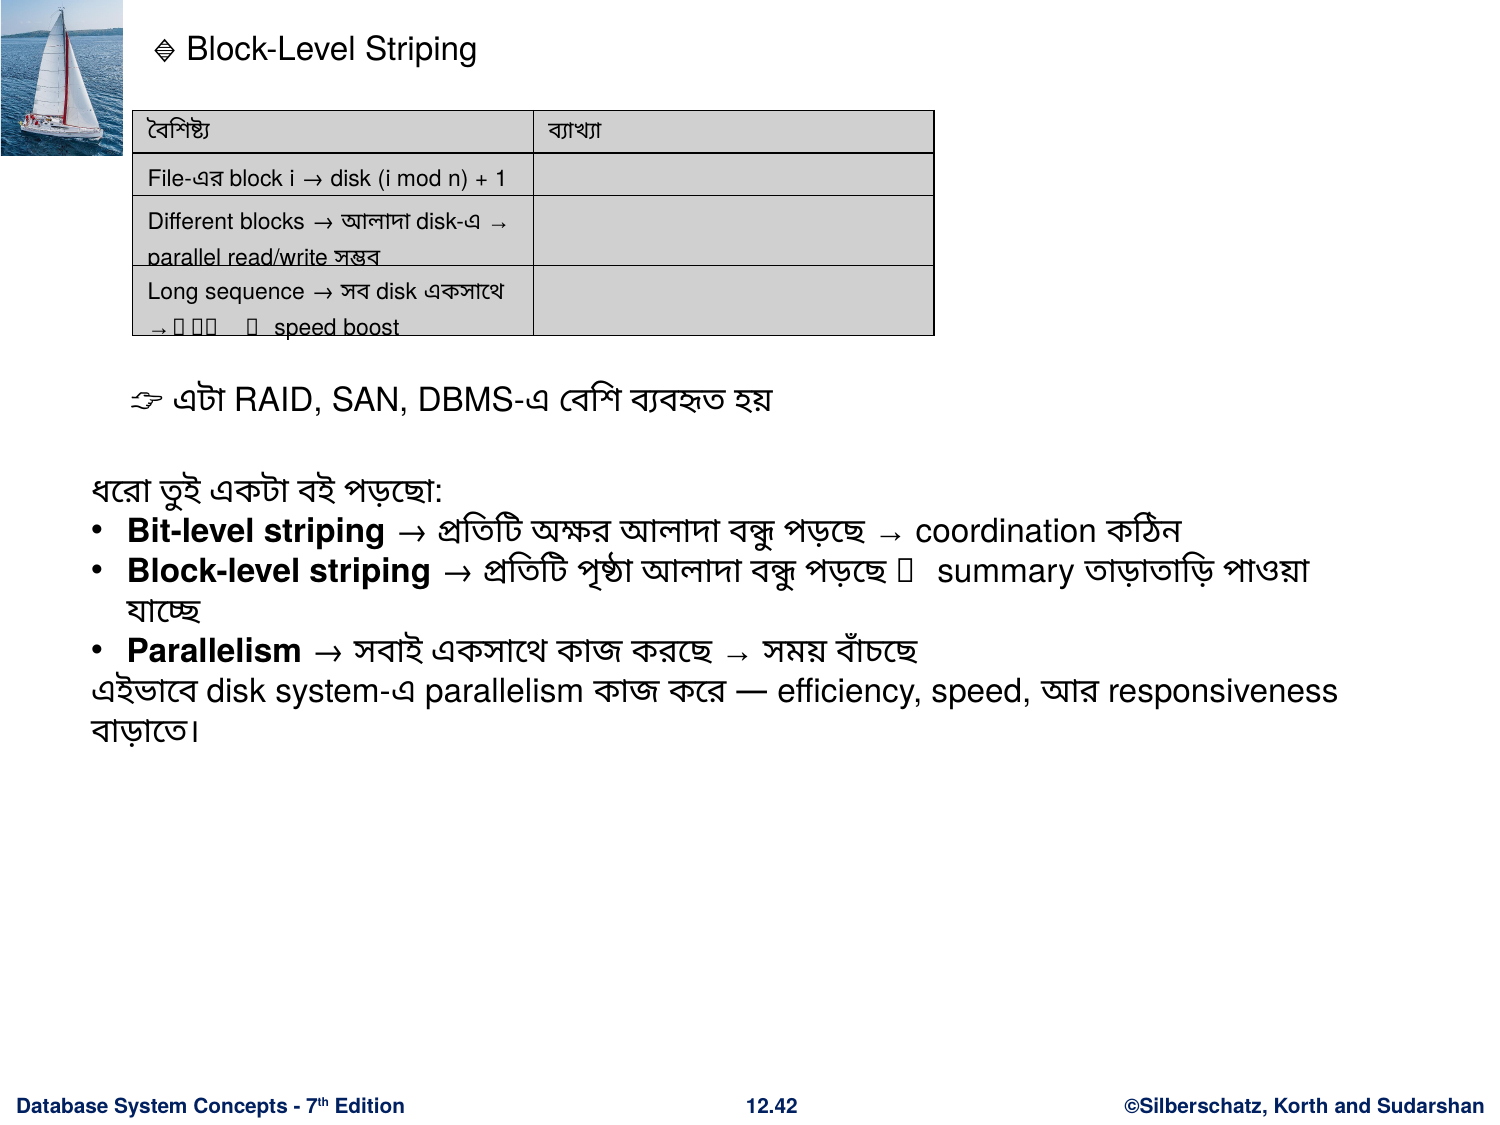

🔹 Block-Level Striping
| বৈশিষ্ট্য | ব্যাখ্যা |
| --- | --- |
| File-এর block i → disk (i mod n) + 1 |  |
| Different blocks → আলাদা disk-এ → parallel read/write সম্ভব |  |
| Long sequence → সব disk একসাথে কাজ করে → speed boost |  |
👉 এটা RAID, SAN, DBMS-এ বেশি ব্যবহৃত হয়
ধরো তুই একটা বই পড়ছো:
Bit-level striping → প্রতিটি অক্ষর আলাদা বন্ধু পড়ছে → coordination কঠিন
Block-level striping → প্রতিটি পৃষ্ঠা আলাদা বন্ধু পড়ছে → summary তাড়াতাড়ি পাওয়া যাচ্ছে
Parallelism → সবাই একসাথে কাজ করছে → সময় বাঁচছে
এইভাবে disk system-এ parallelism কাজ করে — efficiency, speed, আর responsiveness বাড়াতে।